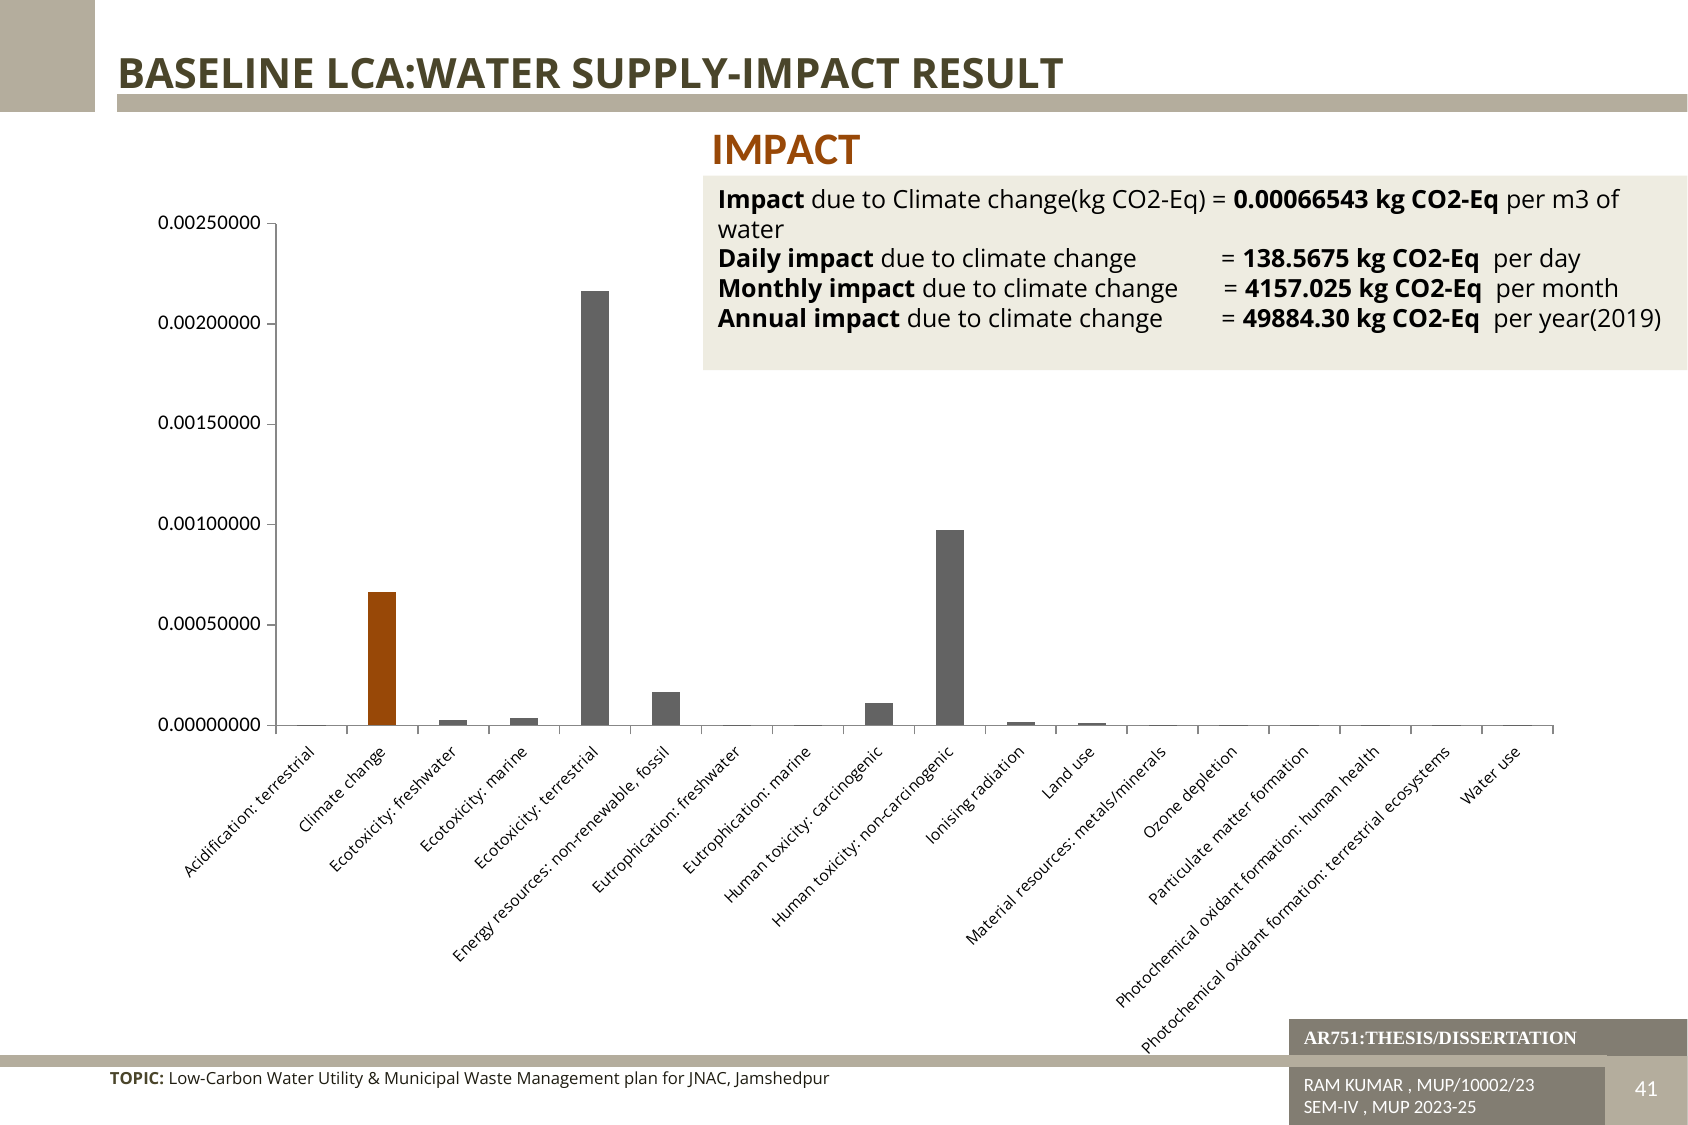

BASELINE LCA:WATER SUPPLY-IMPACT RESULT

### Chart: IMPACT

| Category | unit/m3 of water |
|---|---|
| Acidification: terrestrial | 2.2059650978180577e-06 |
| Climate change | 0.0006654337618710181 |
| Ecotoxicity: freshwater | 2.6598477362226105e-05 |
| Ecotoxicity: marine | 3.7467458875702334e-05 |
| Ecotoxicity: terrestrial | 0.0021615395296257457 |
| Energy resources: non-renewable, fossil | 0.0001687573988473063 |
| Eutrophication: freshwater | 5.590303455922103e-07 |
| Eutrophication: marine | 3.6375197729040106e-08 |
| Human toxicity: carcinogenic | 0.0001111657855981513 |
| Human toxicity: non-carcinogenic | 0.000971526638505627 |
| Ionising radiation | 1.8717370307846264e-05 |
| Land use | 1.032512202583492e-05 |
| Material resources: metals/minerals | 3.3848759168598772e-06 |
| Ozone depletion | 1.65176537468505e-10 |
| Particulate matter formation | 1.6159875811257196e-06 |
| Photochemical oxidant formation: human health | 1.4917273747849215e-06 |
| Photochemical oxidant formation: terrestrial ecosystems | 1.5105402888471748e-06 |
| Water use | 3.8439961327905705e-06 |
Impact due to Climate change(kg CO2-Eq) = 0.00066543 kg CO2-Eq per m3 of water
Daily impact due to climate change             = 138.5675 kg CO2-Eq  per day
Monthly impact due to climate change       = 4157.025 kg CO2-Eq  per month
Annual impact due to climate change         = 49884.30 kg CO2-Eq  per year(2019)

AR751:THESIS/DISSERTATION

TOPIC: Low-Carbon Water Utility & Municipal Waste Management plan for JNAC, Jamshedpur

RAM KUMAR , MUP/10002/23
SEM-IV , MUP 2023-25

DISSERTATION & PLANNING SEMINAR

41